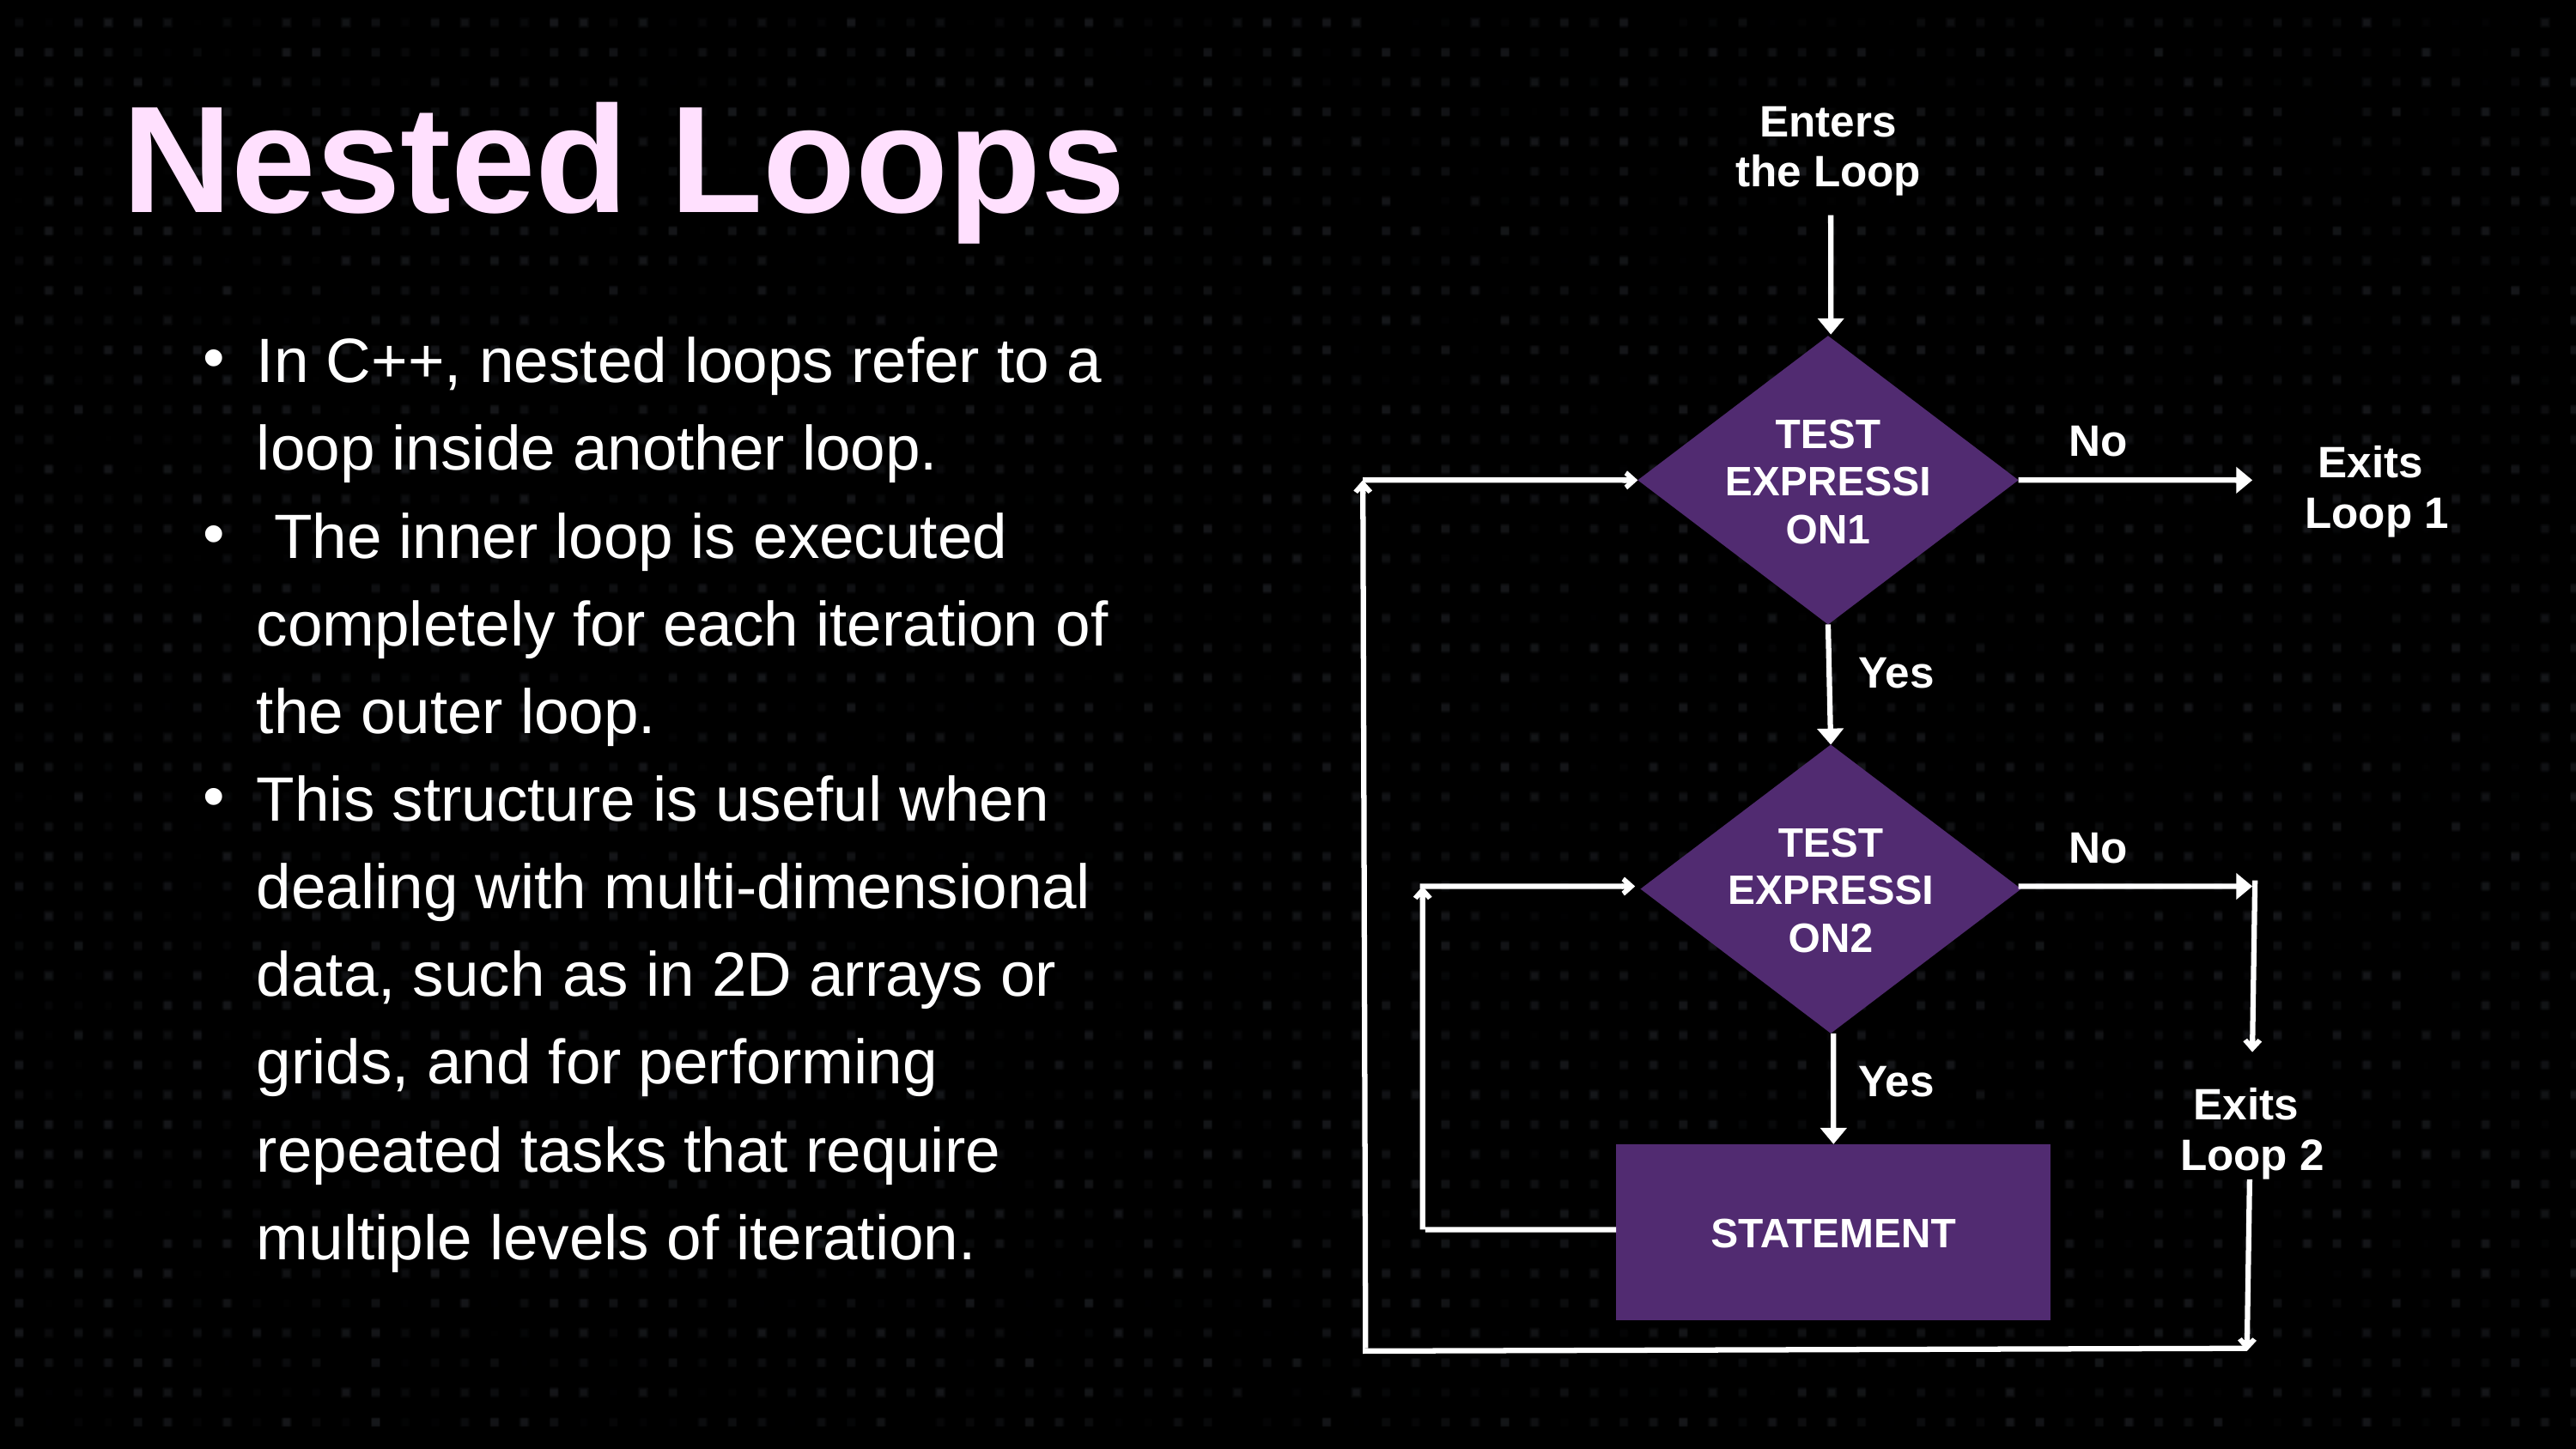

Nested Loops
Enters the Loop

In C++, nested loops refer to a loop inside another loop.
 The inner loop is executed completely for each iteration of the outer loop.
This structure is useful when dealing with multi-dimensional data, such as in 2D arrays or grids, and for performing repeated tasks that require multiple levels of iteration.

TEST
EXPRESSION1
No
Exits  Loop 1

Yes

TEST
EXPRESSION2
No

Yes
Exits  Loop 2

STATEMENT